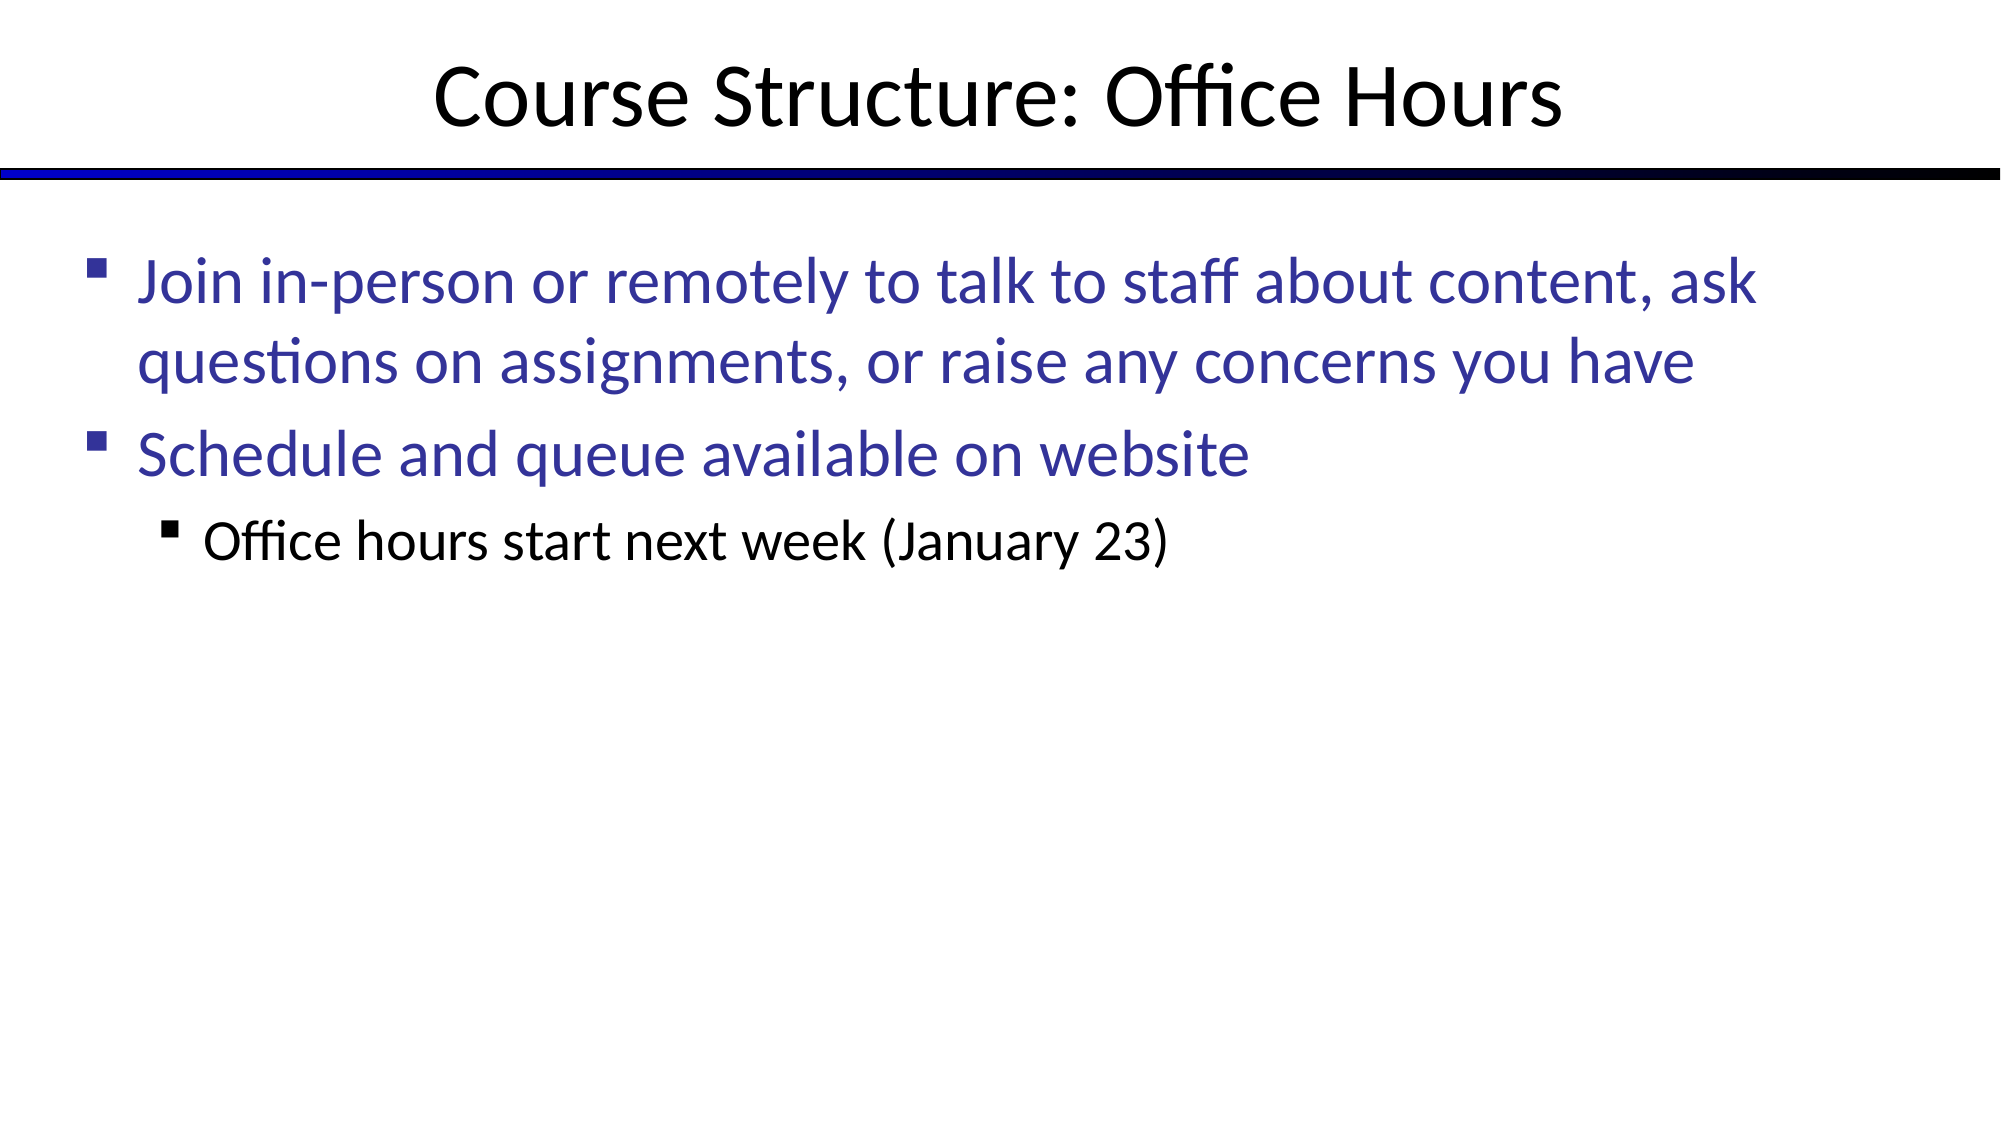

# Course Structure: Office Hours
Join in-person or remotely to talk to staff about content, ask questions on assignments, or raise any concerns you have
Schedule and queue available on website
Office hours start next week (January 23)